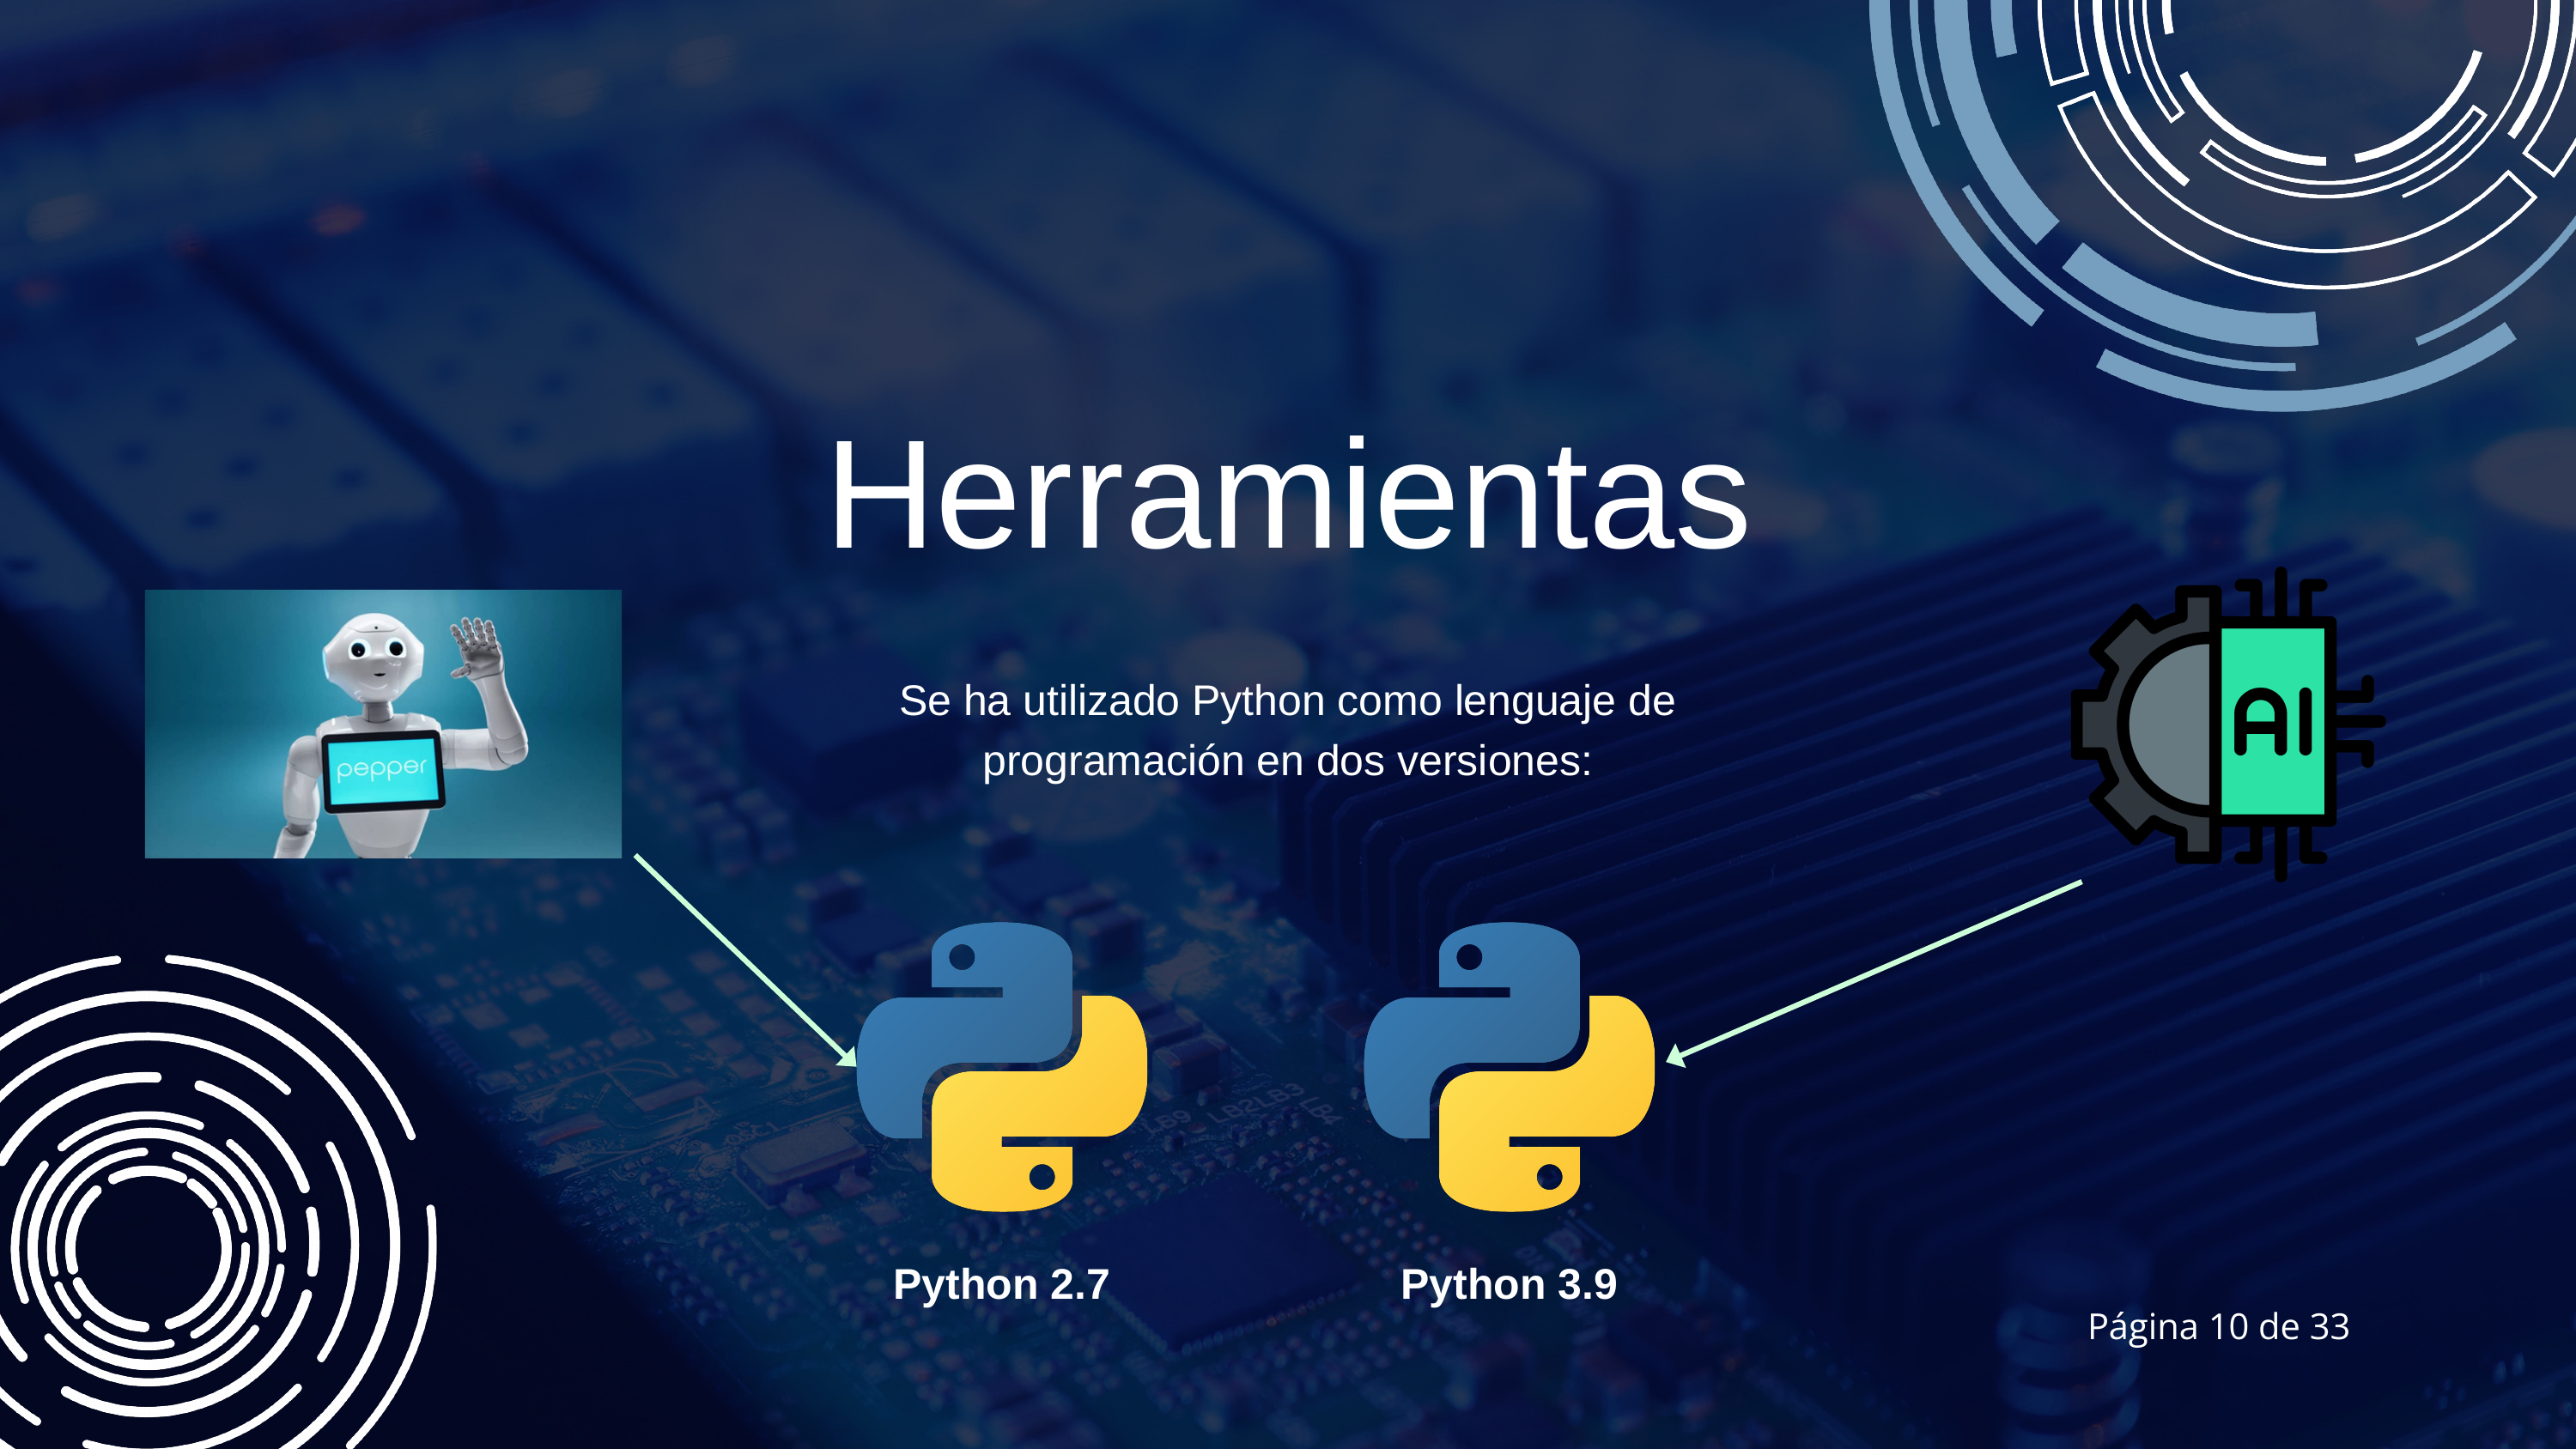

Herramientas

Se ha utilizado Python como lenguaje de programación en dos versiones:

Python 2.7
Python 3.9
Página 10 de 33